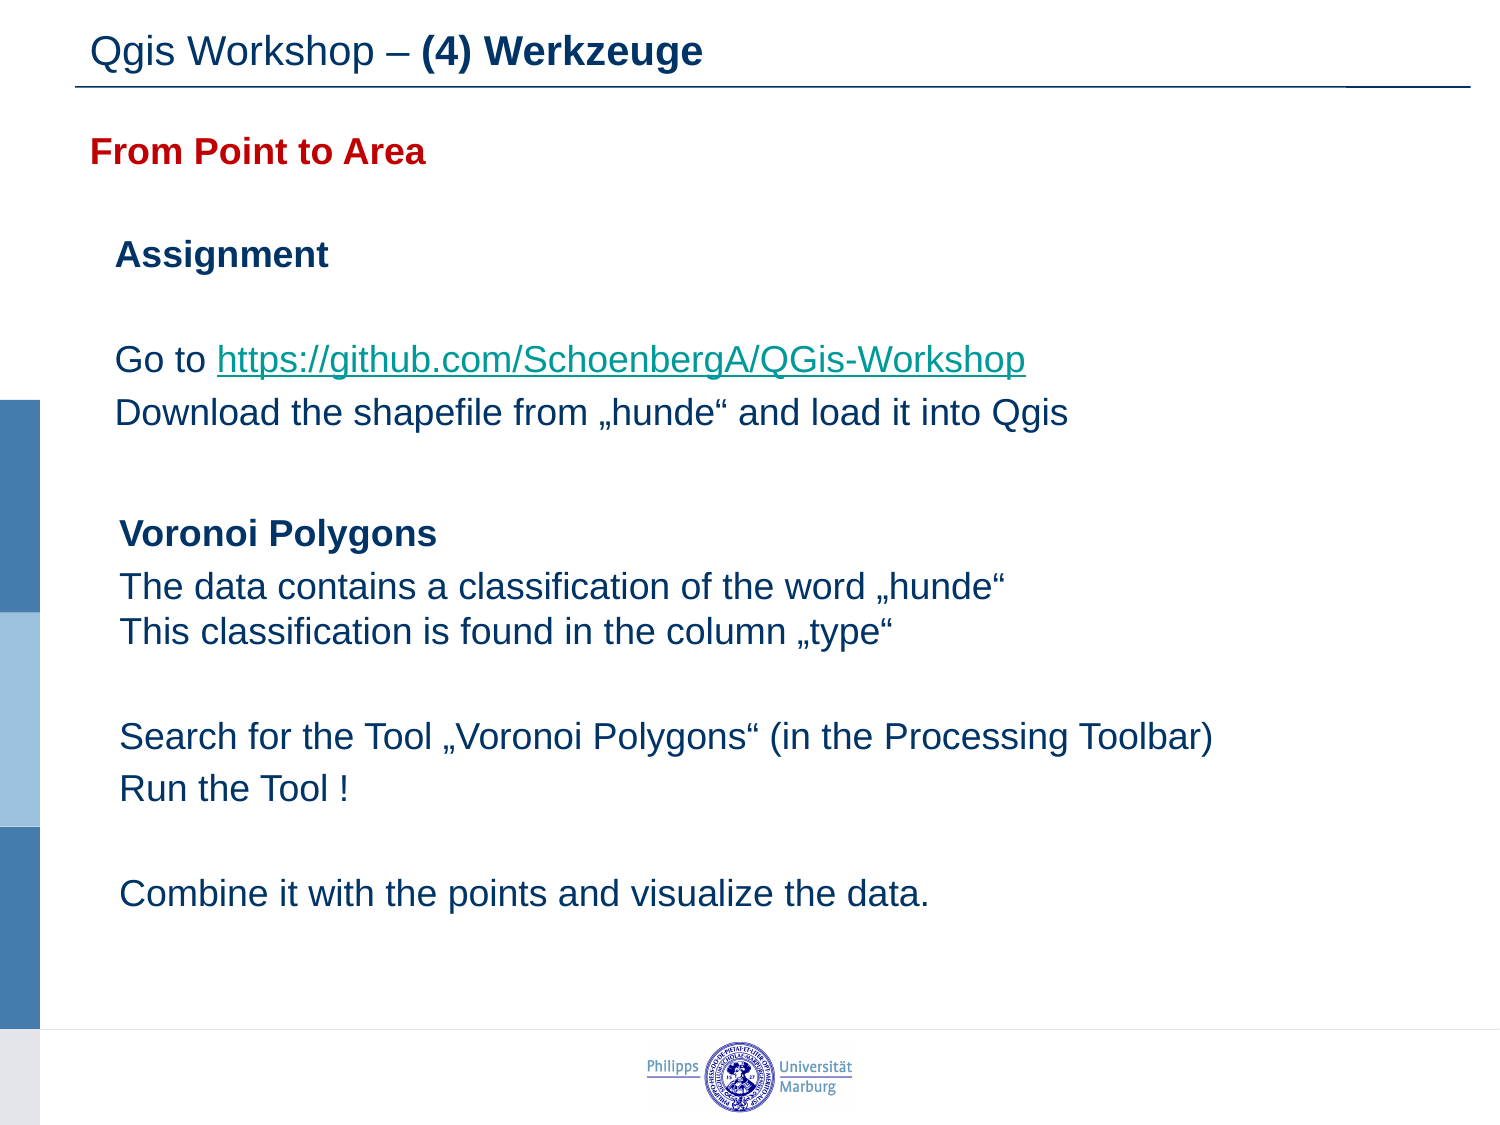

Qgis Workshop – (4) Werkzeuge

From Point to Area
Assignment

Go to https://github.com/SchoenbergA/QGis-Workshop
Download the shapefile from „hunde“ and load it into Qgis
Voronoi Polygons
The data contains a classification of the word „hunde“
This classification is found in the column „type“

Search for the Tool „Voronoi Polygons“ (in the Processing Toolbar)
Run the Tool !

Combine it with the points and visualize the data.